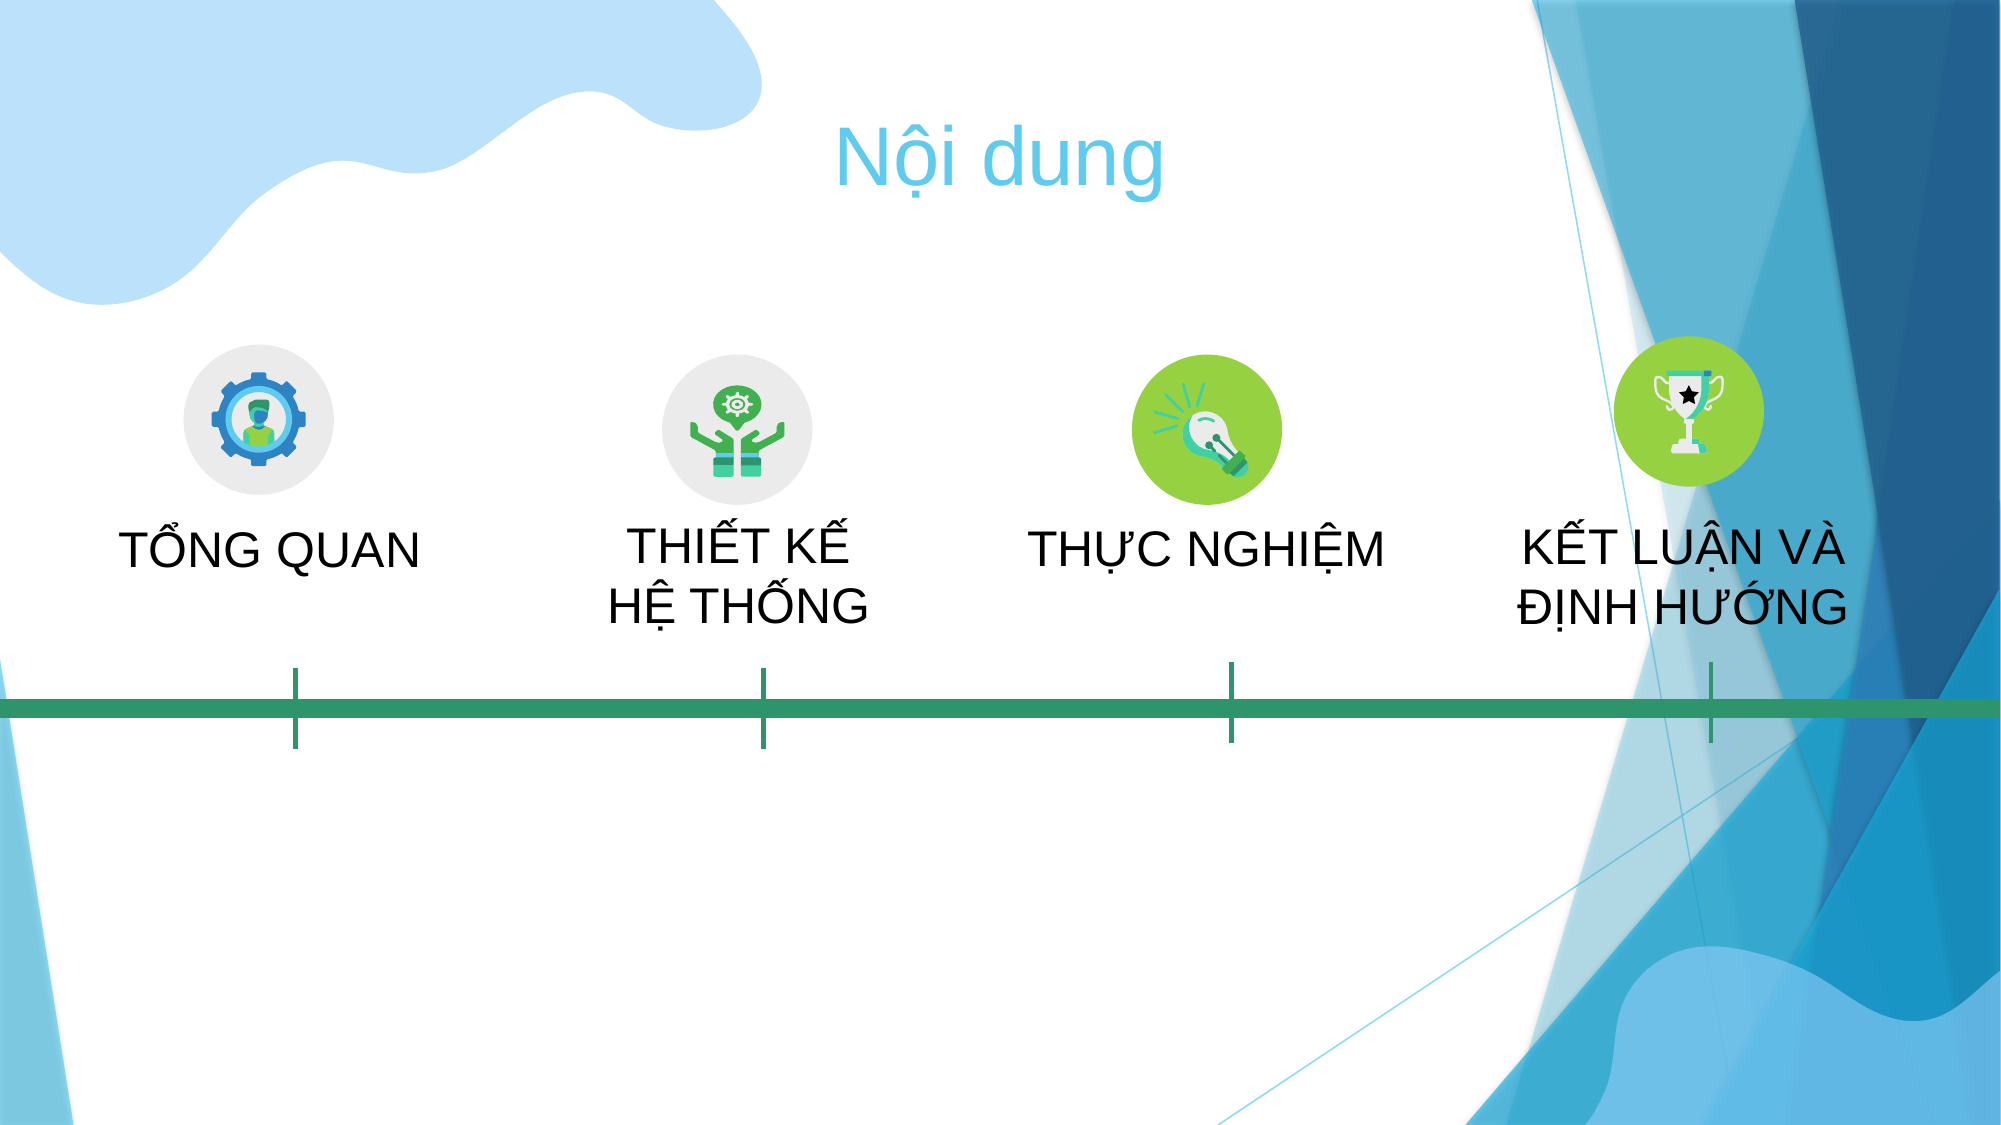

# Nội dung

THIẾT KẾ
HỆ THỐNG
KẾT LUẬN VÀ ĐỊNH HƯỚNG
THỰC NGHIỆM
TỔNG QUAN